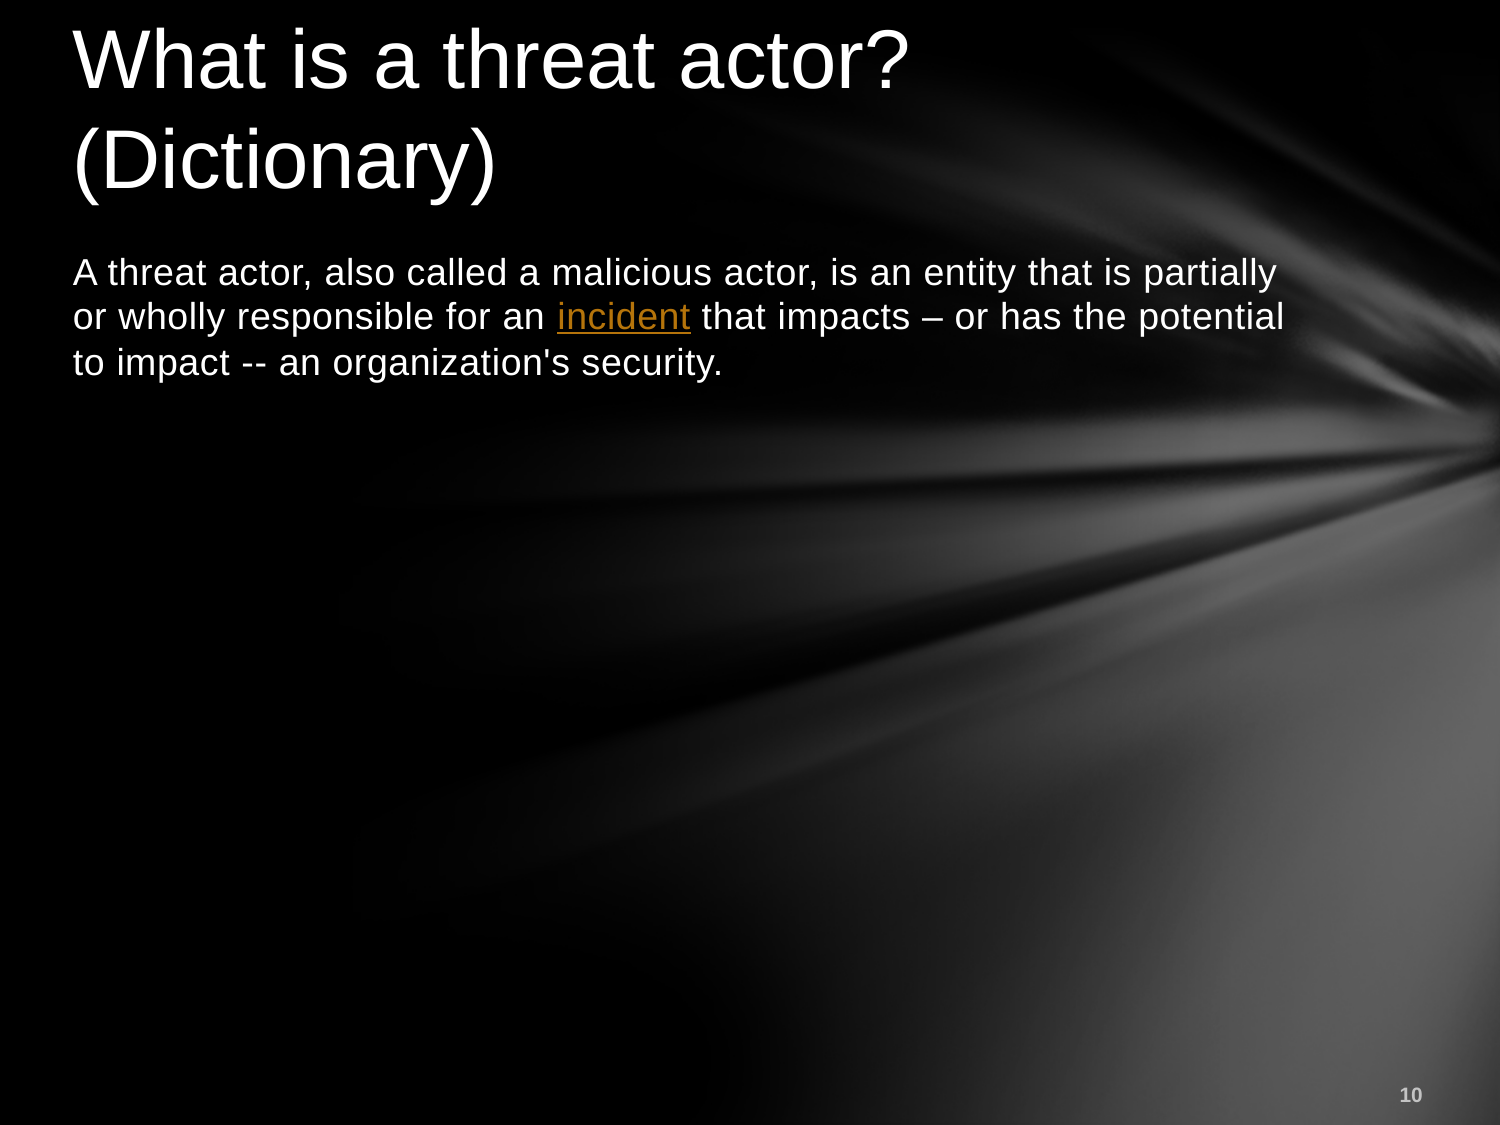

# What is a threat actor? (Dictionary)
A threat actor, also called a malicious actor, is an entity that is partially or wholly responsible for an incident that impacts – or has the potential to impact -- an organization's security.
10